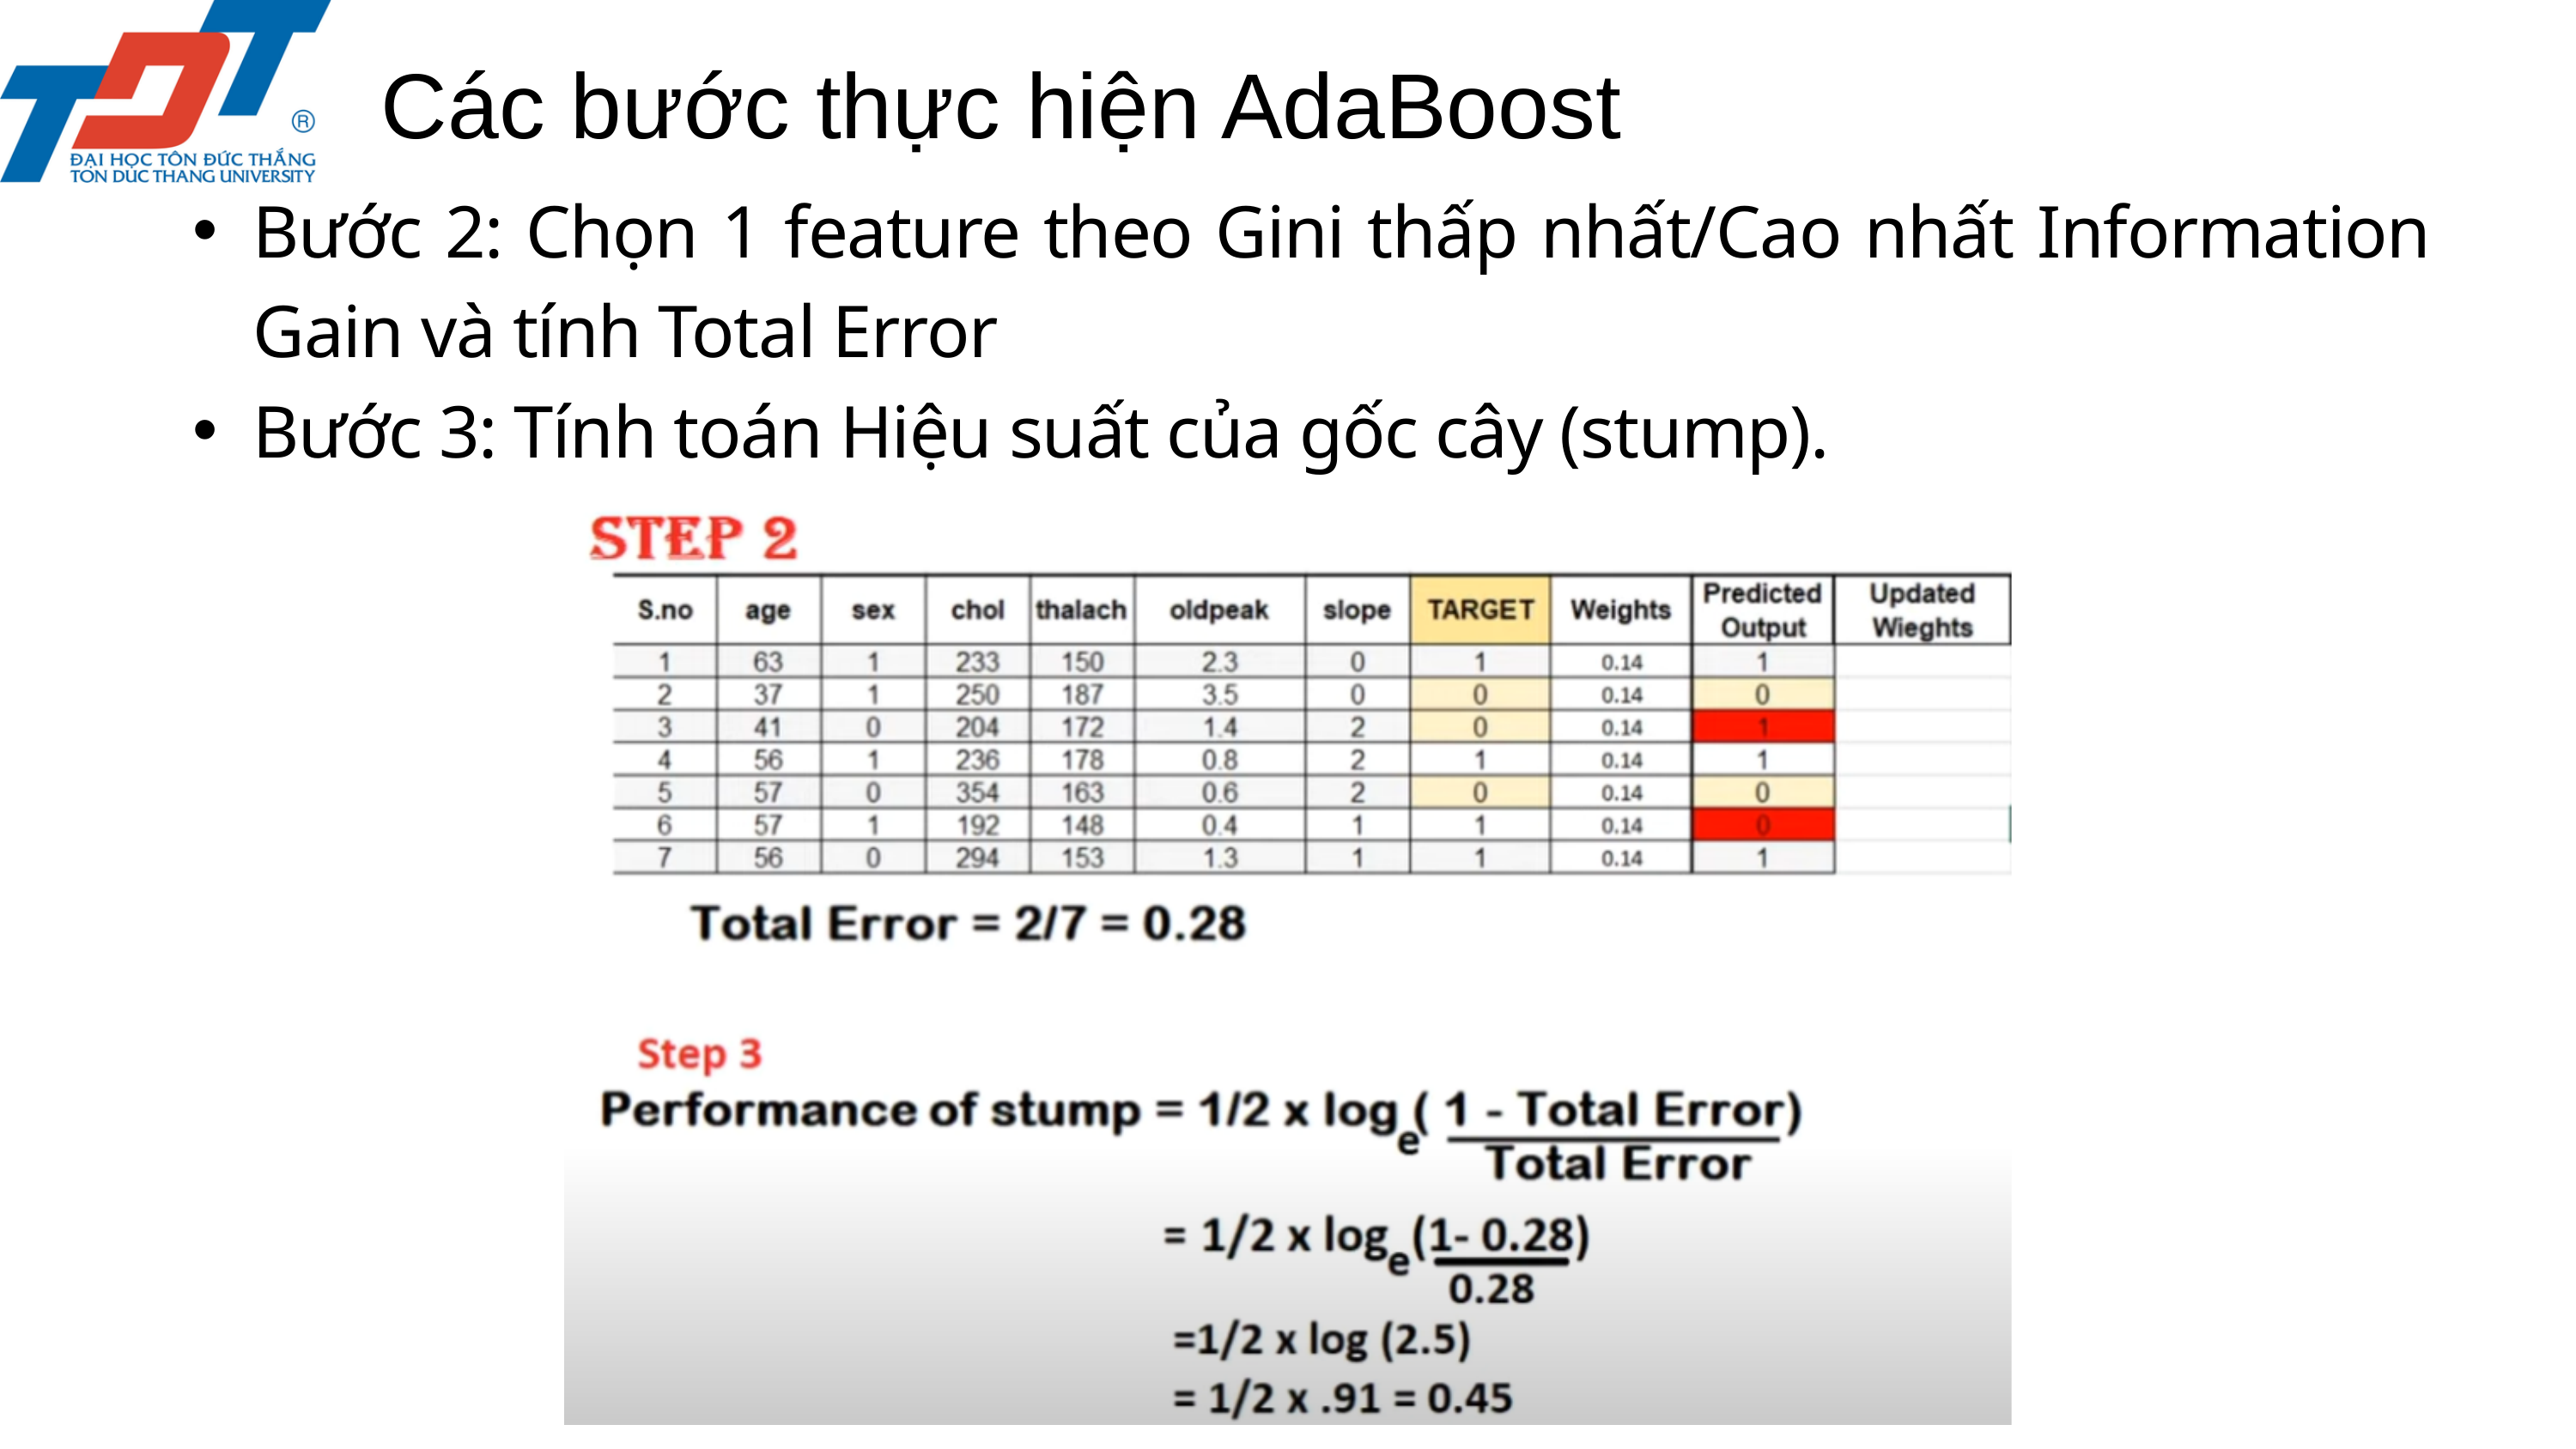

Các bước thực hiện AdaBoost
Bước 2: Chọn 1 feature theo Gini thấp nhất/Cao nhất Information Gain và tính Total Error
Bước 3: Tính toán Hiệu suất của gốc cây (stump).